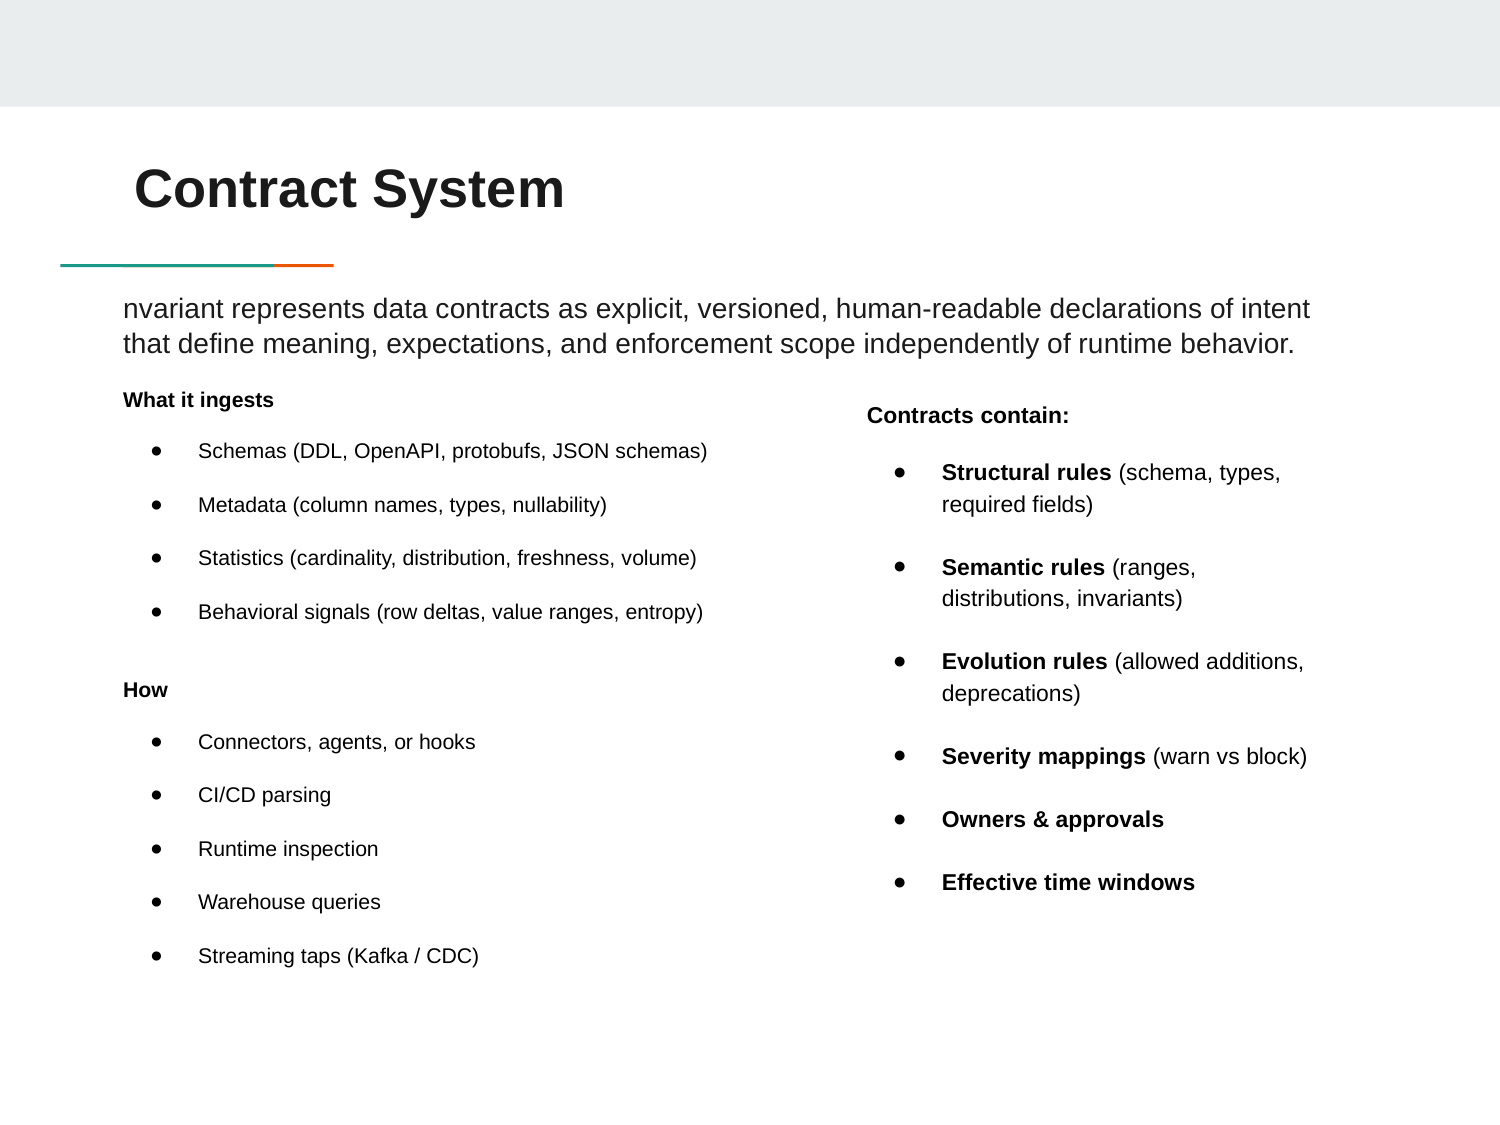

# Contract System
nvariant represents data contracts as explicit, versioned, human-readable declarations of intent that define meaning, expectations, and enforcement scope independently of runtime behavior.
What it ingests
Schemas (DDL, OpenAPI, protobufs, JSON schemas)
Metadata (column names, types, nullability)
Statistics (cardinality, distribution, freshness, volume)
Behavioral signals (row deltas, value ranges, entropy)
How
Connectors, agents, or hooks
CI/CD parsing
Runtime inspection
Warehouse queries
Streaming taps (Kafka / CDC)

Contracts contain:
Structural rules (schema, types, required fields)
Semantic rules (ranges, distributions, invariants)
Evolution rules (allowed additions, deprecations)
Severity mappings (warn vs block)
Owners & approvals
Effective time windows